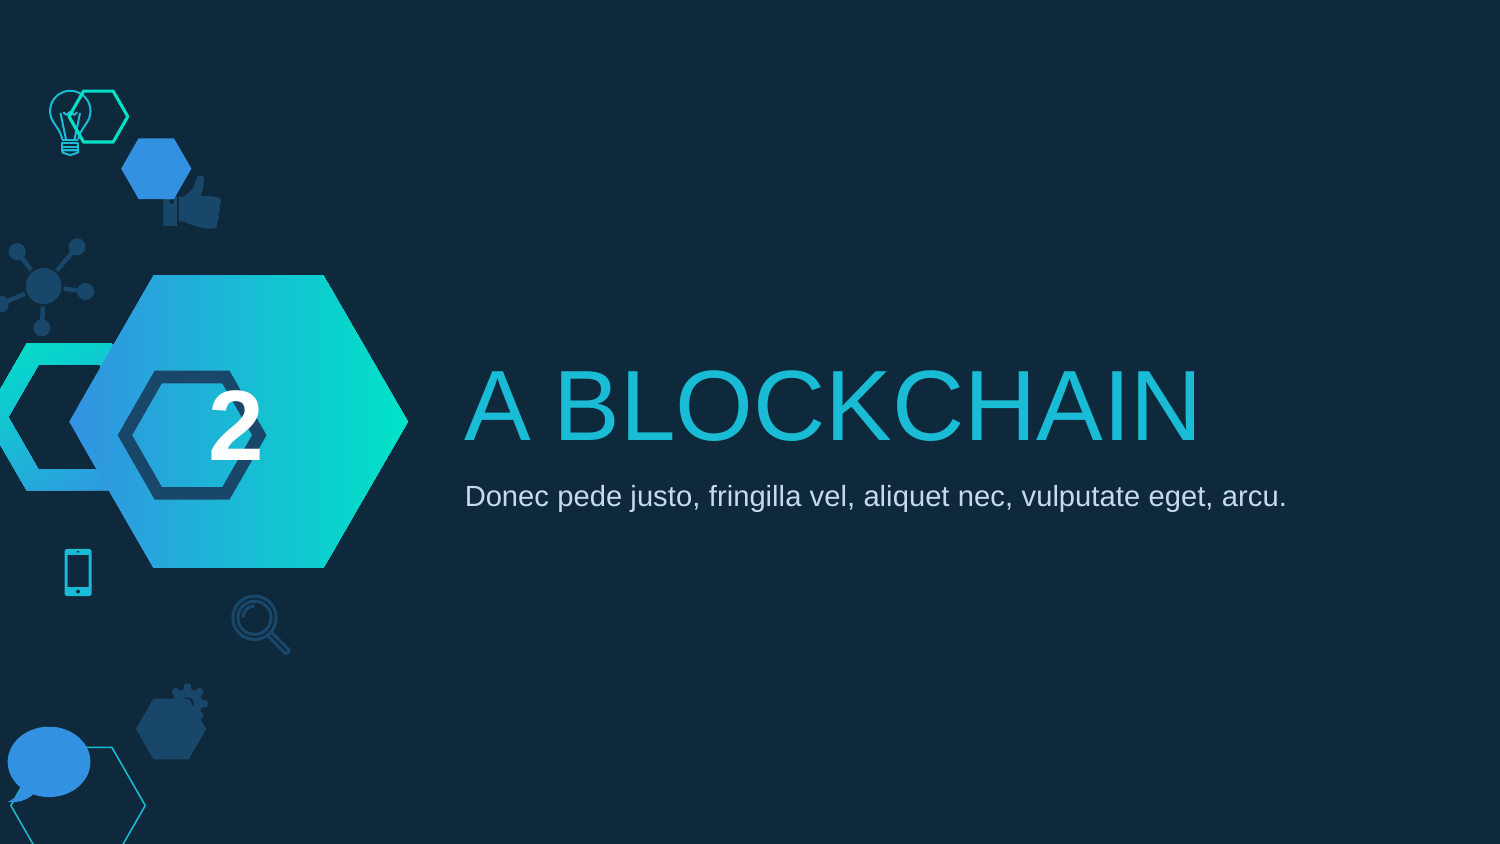

2
A BLOCKCHAIN
Donec pede justo, fringilla vel, aliquet nec, vulputate eget, arcu.